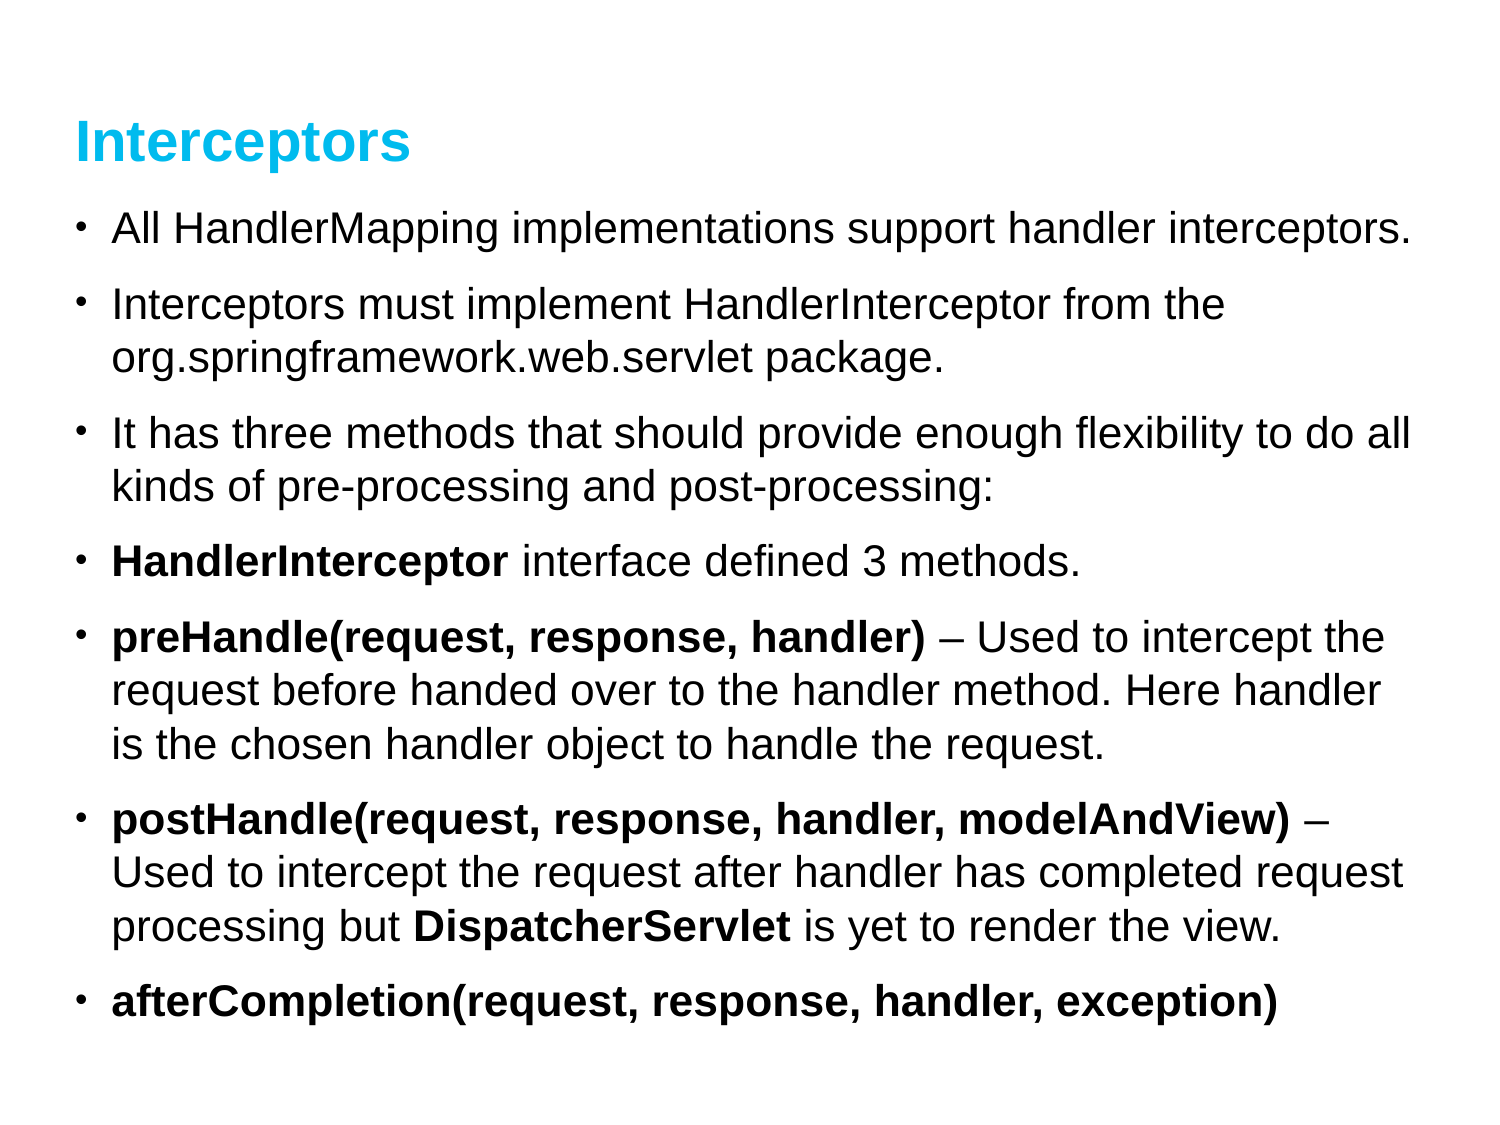

# Interceptors
All HandlerMapping implementations support handler interceptors.
Interceptors must implement HandlerInterceptor from the org.springframework.web.servlet package.
It has three methods that should provide enough flexibility to do all kinds of pre-processing and post-processing:
HandlerInterceptor interface defined 3 methods.
preHandle(request, response, handler) – Used to intercept the request before handed over to the handler method. Here handler is the chosen handler object to handle the request.
postHandle(request, response, handler, modelAndView) – Used to intercept the request after handler has completed request processing but DispatcherServlet is yet to render the view.
afterCompletion(request, response, handler, exception)